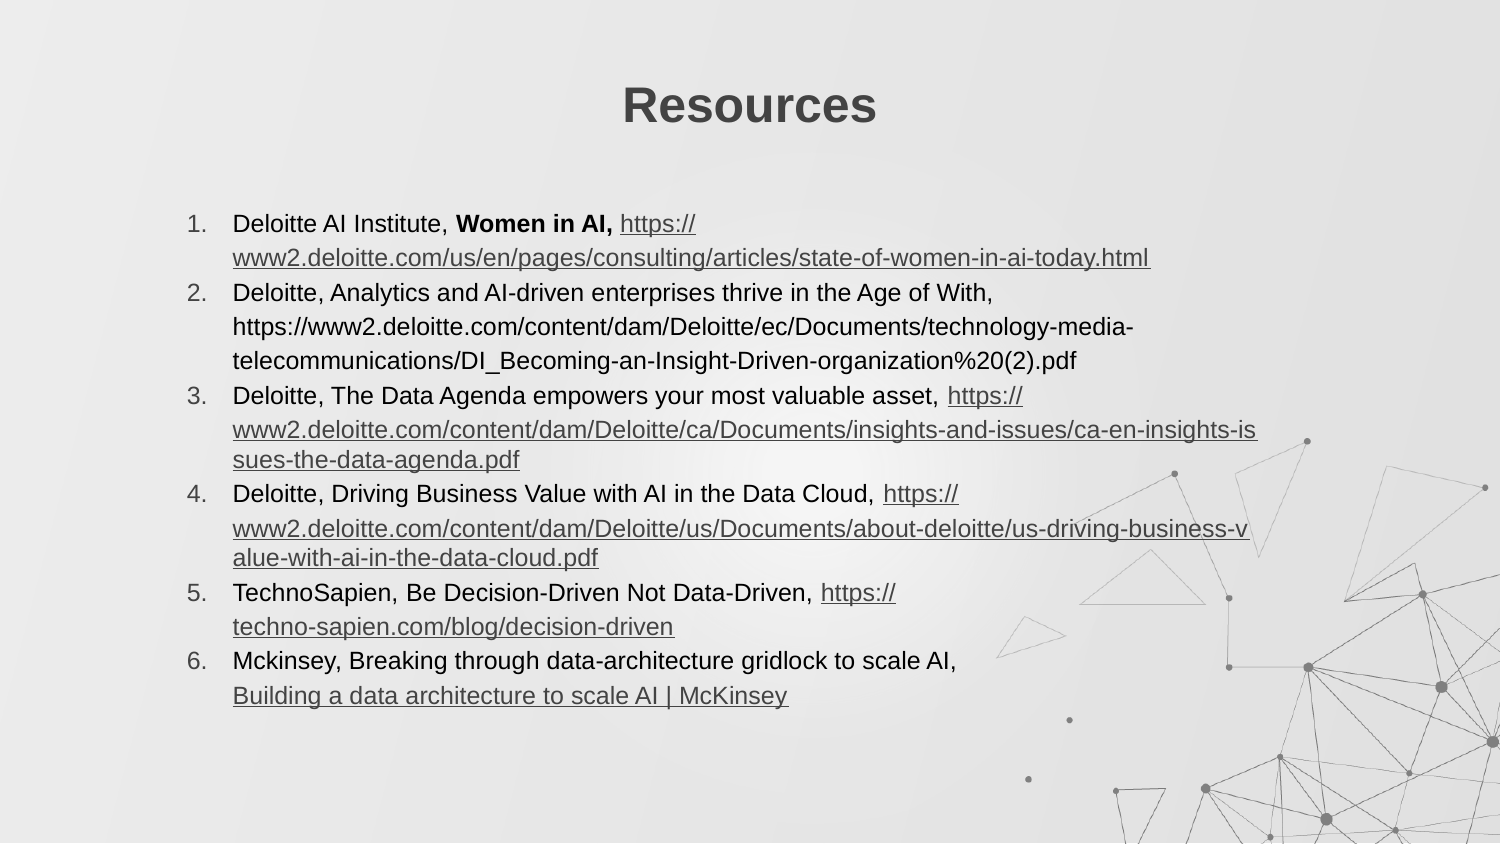

# Resources
Deloitte AI Institute, Women in AI, https://www2.deloitte.com/us/en/pages/consulting/articles/state-of-women-in-ai-today.html
Deloitte, Analytics and AI-driven enterprises thrive in the Age of With, https://www2.deloitte.com/content/dam/Deloitte/ec/Documents/technology-media-telecommunications/DI_Becoming-an-Insight-Driven-organization%20(2).pdf
Deloitte, The Data Agenda empowers your most valuable asset, https://www2.deloitte.com/content/dam/Deloitte/ca/Documents/insights-and-issues/ca-en-insights-issues-the-data-agenda.pdf
Deloitte, Driving Business Value with AI in the Data Cloud, https://www2.deloitte.com/content/dam/Deloitte/us/Documents/about-deloitte/us-driving-business-value-with-ai-in-the-data-cloud.pdf
TechnoSapien, Be Decision-Driven Not Data-Driven, https://techno-sapien.com/blog/decision-driven
Mckinsey, Breaking through data-architecture gridlock to scale AI, Building a data architecture to scale AI | McKinsey